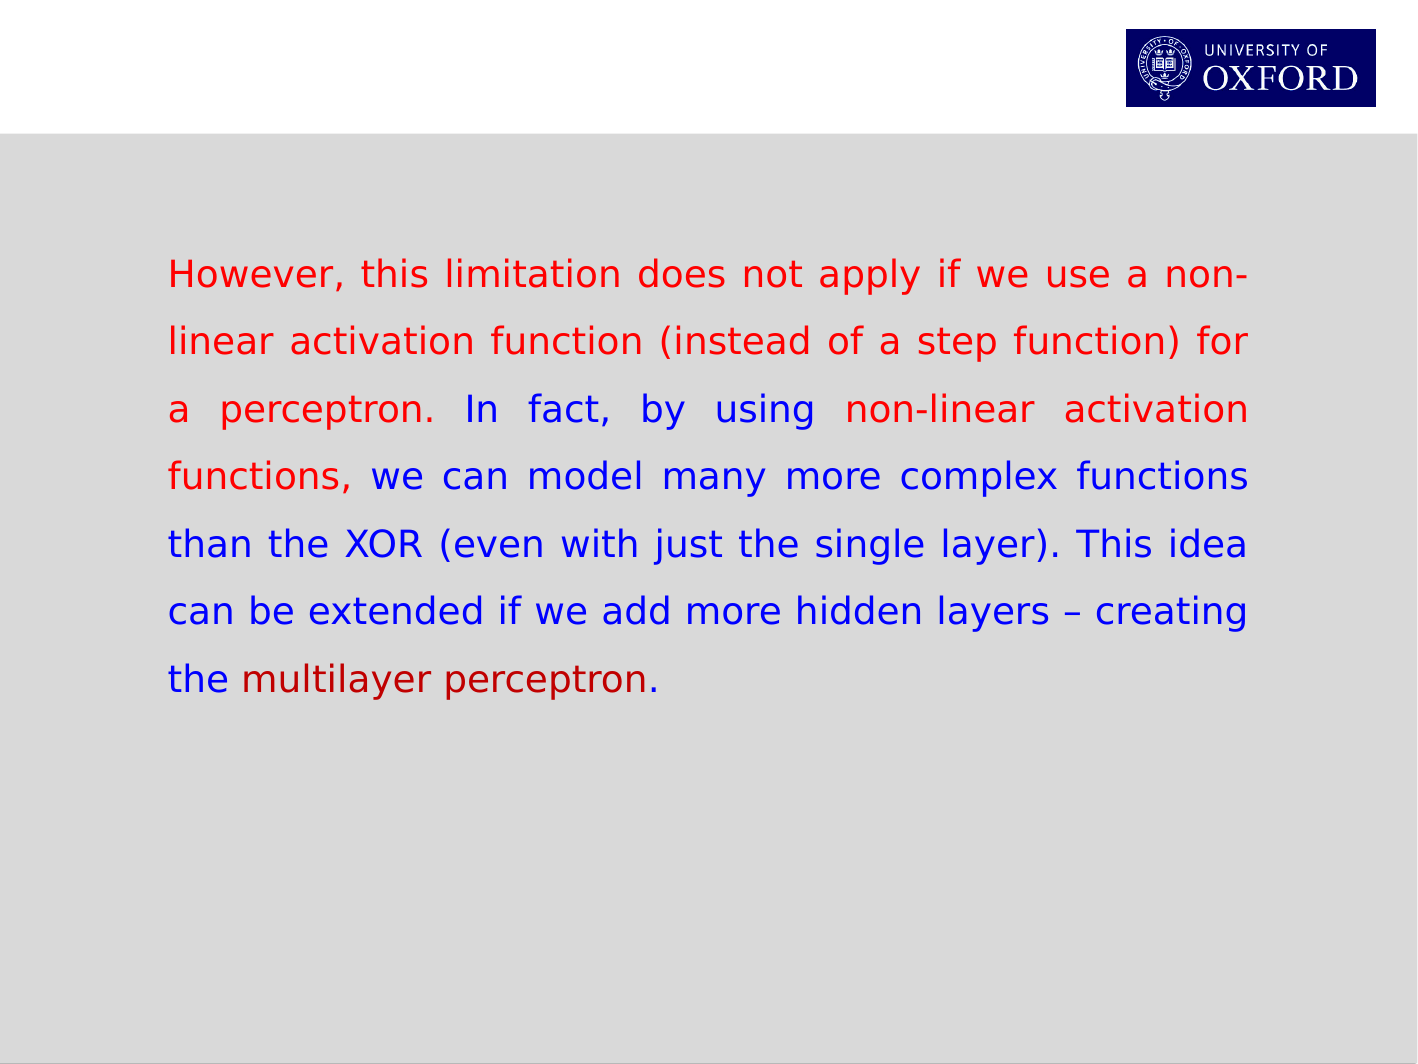

However, this limitation does not apply if we use a non-linear activation function (instead of a step function) for a perceptron. In fact, by using non-linear activation functions, we can model many more complex functions than the XOR (even with just the single layer). This idea can be extended if we add more hidden layers – creating the multilayer perceptron.